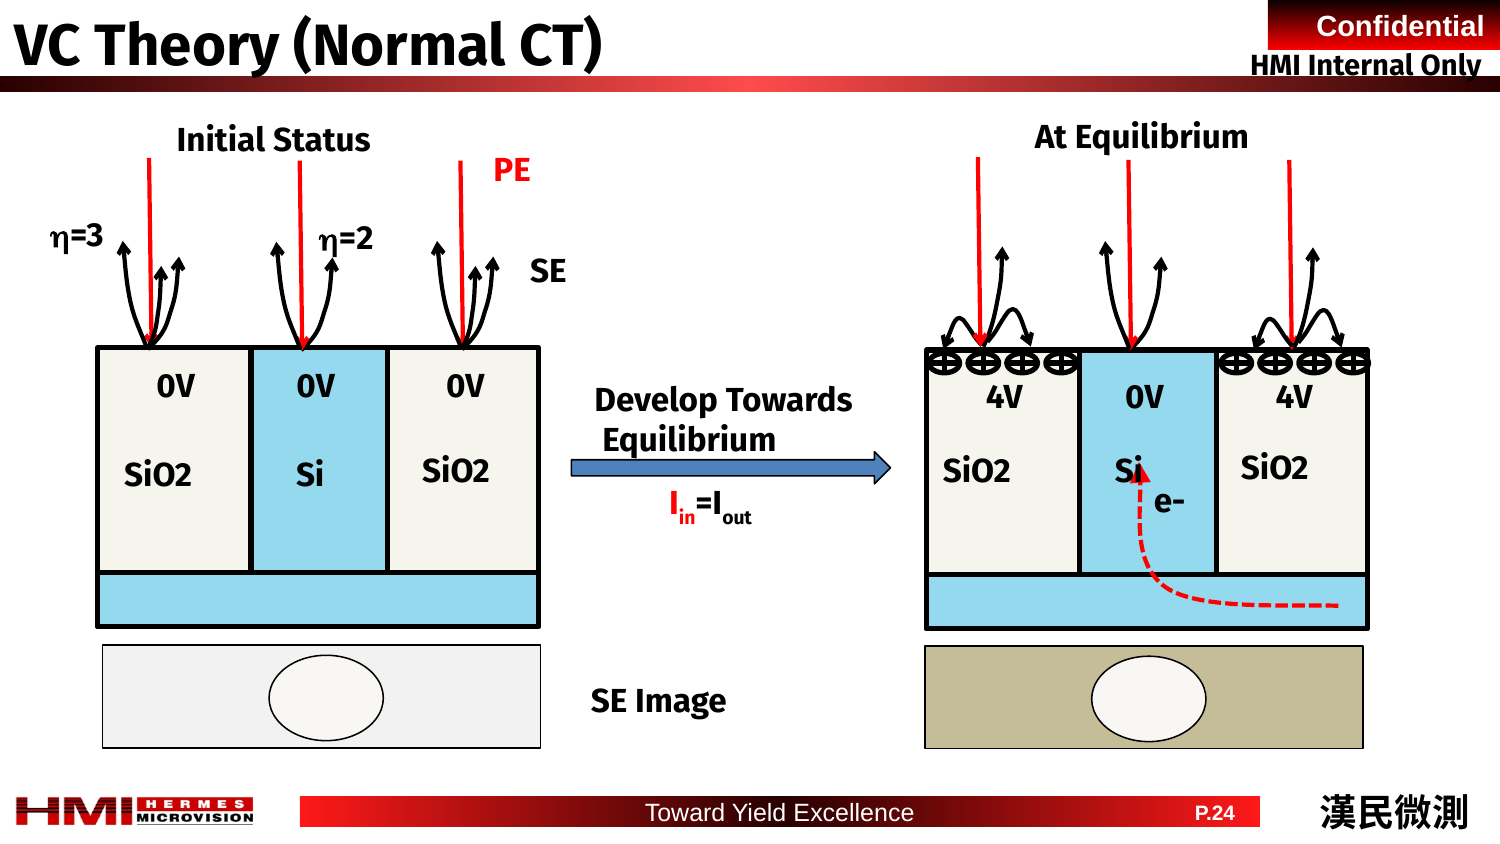

VC Theory (Normal CT)
 At Equilibrium
Initial Status
PE
η=3
η=2

SE

0V
0V
0V
4V
0V
4V
Develop Towards
 Equilibrium
SiO2
SiO2
SiO2
Si
SiO2
Si

e-
Iin=Iout

SE Image